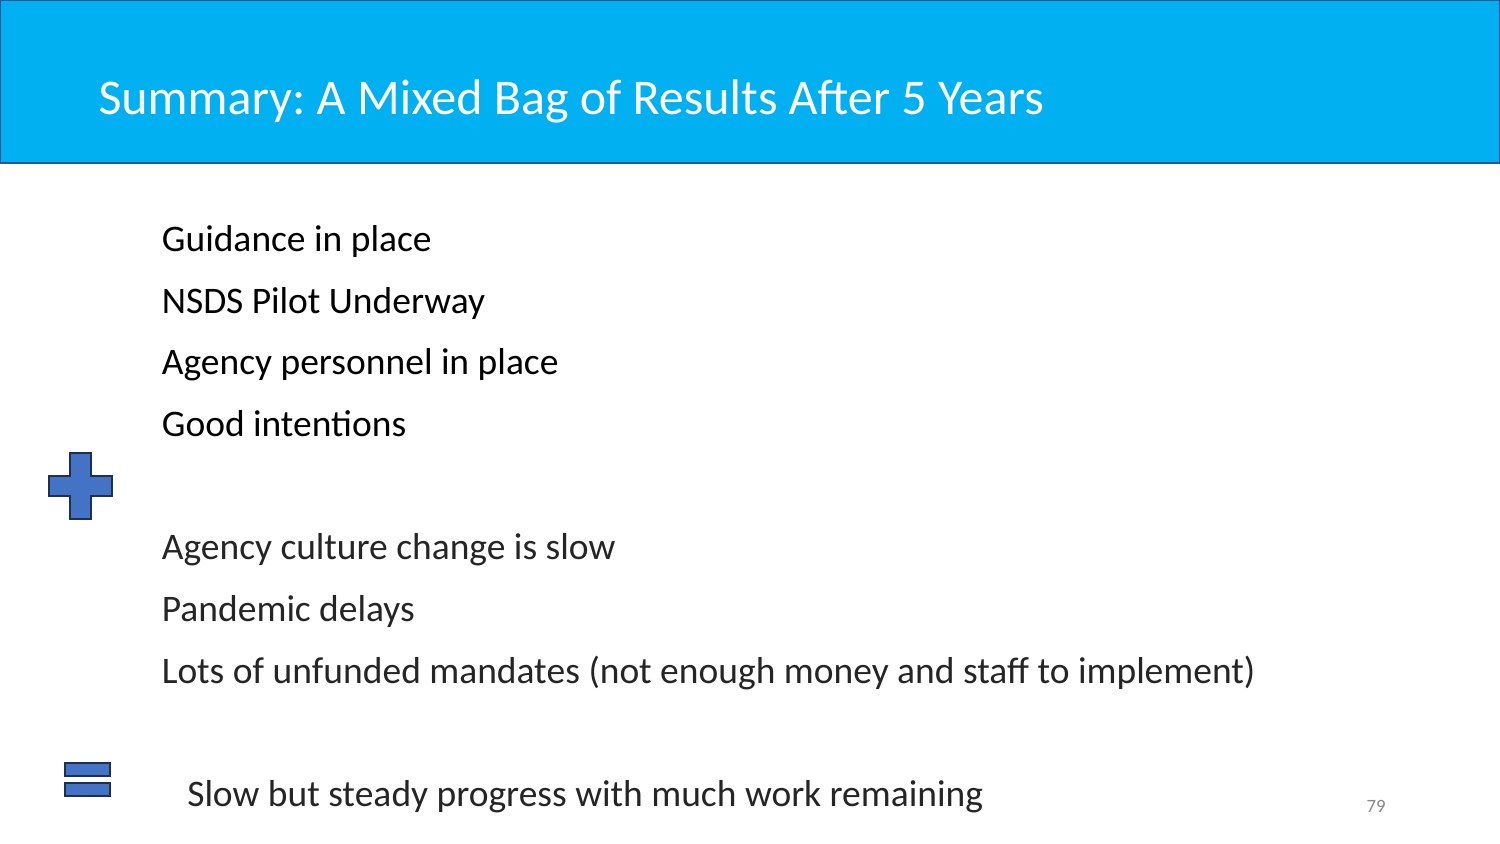

# Summary: A Mixed Bag of Results After 5 Years
Guidance in place
NSDS Pilot Underway
Agency personnel in place
Good intentions

Agency culture change is slow
Pandemic delays
Lots of unfunded mandates (not enough money and staff to implement)

   Slow but steady progress with much work remaining

79